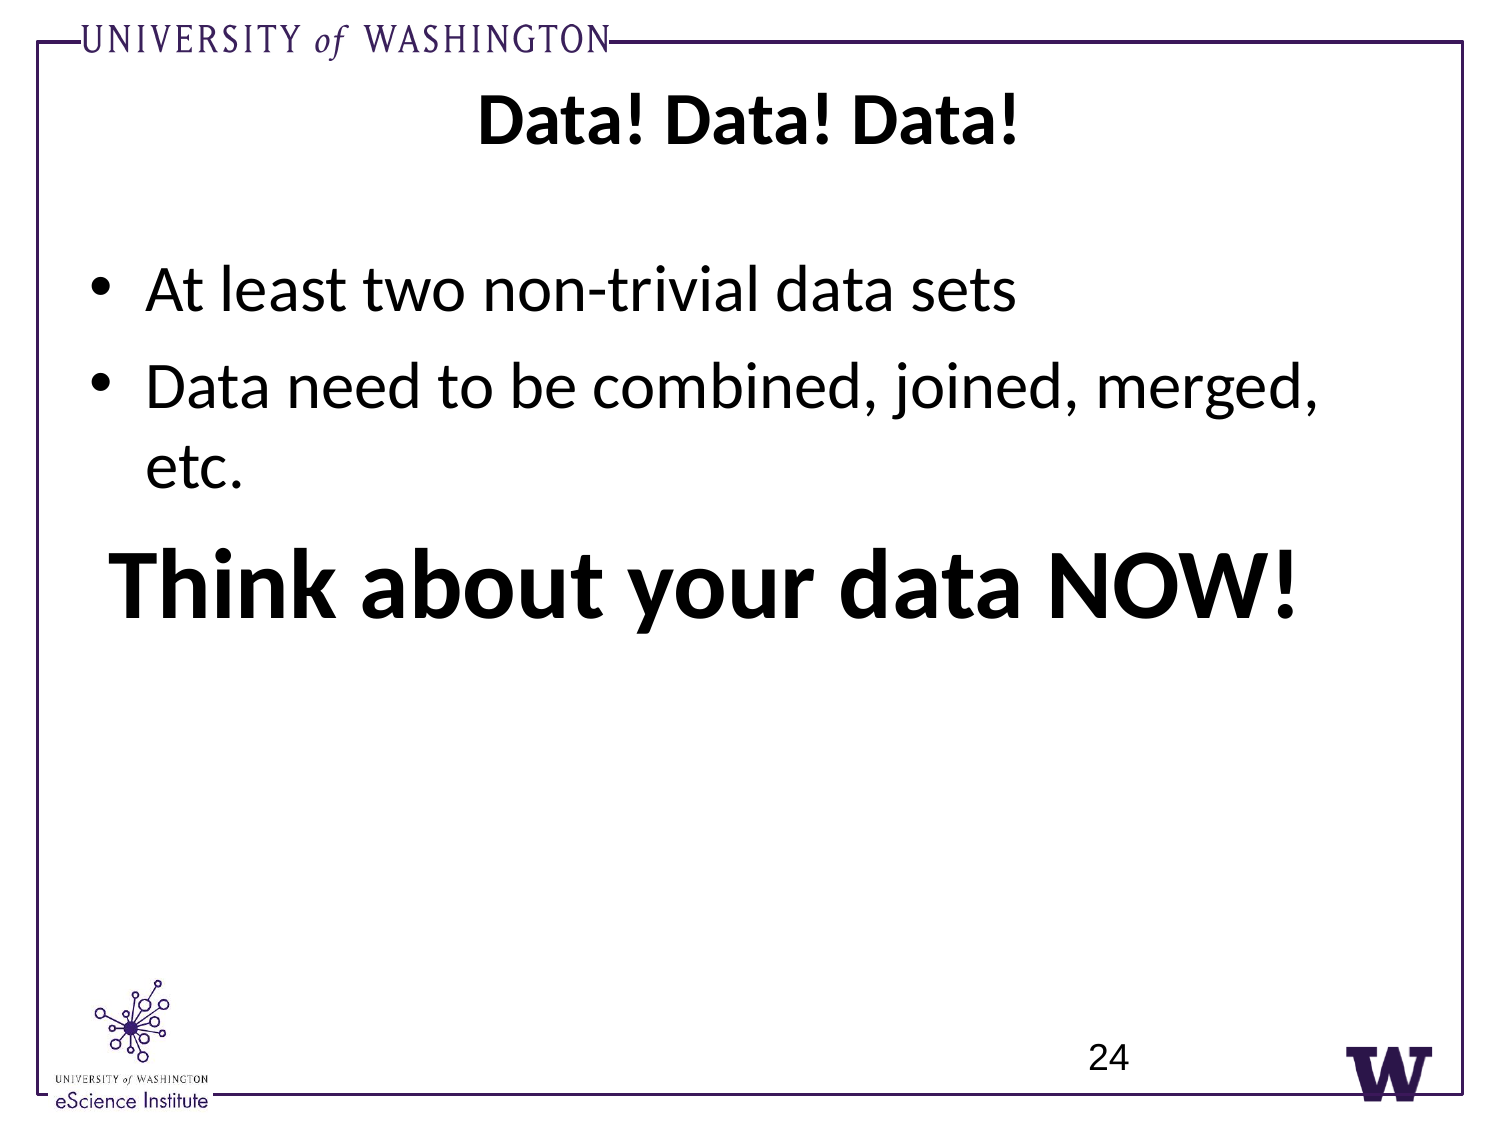

Data! Data! Data!
At least two non-trivial data sets
Data need to be combined, joined, merged, etc.
Think about your data NOW!
24